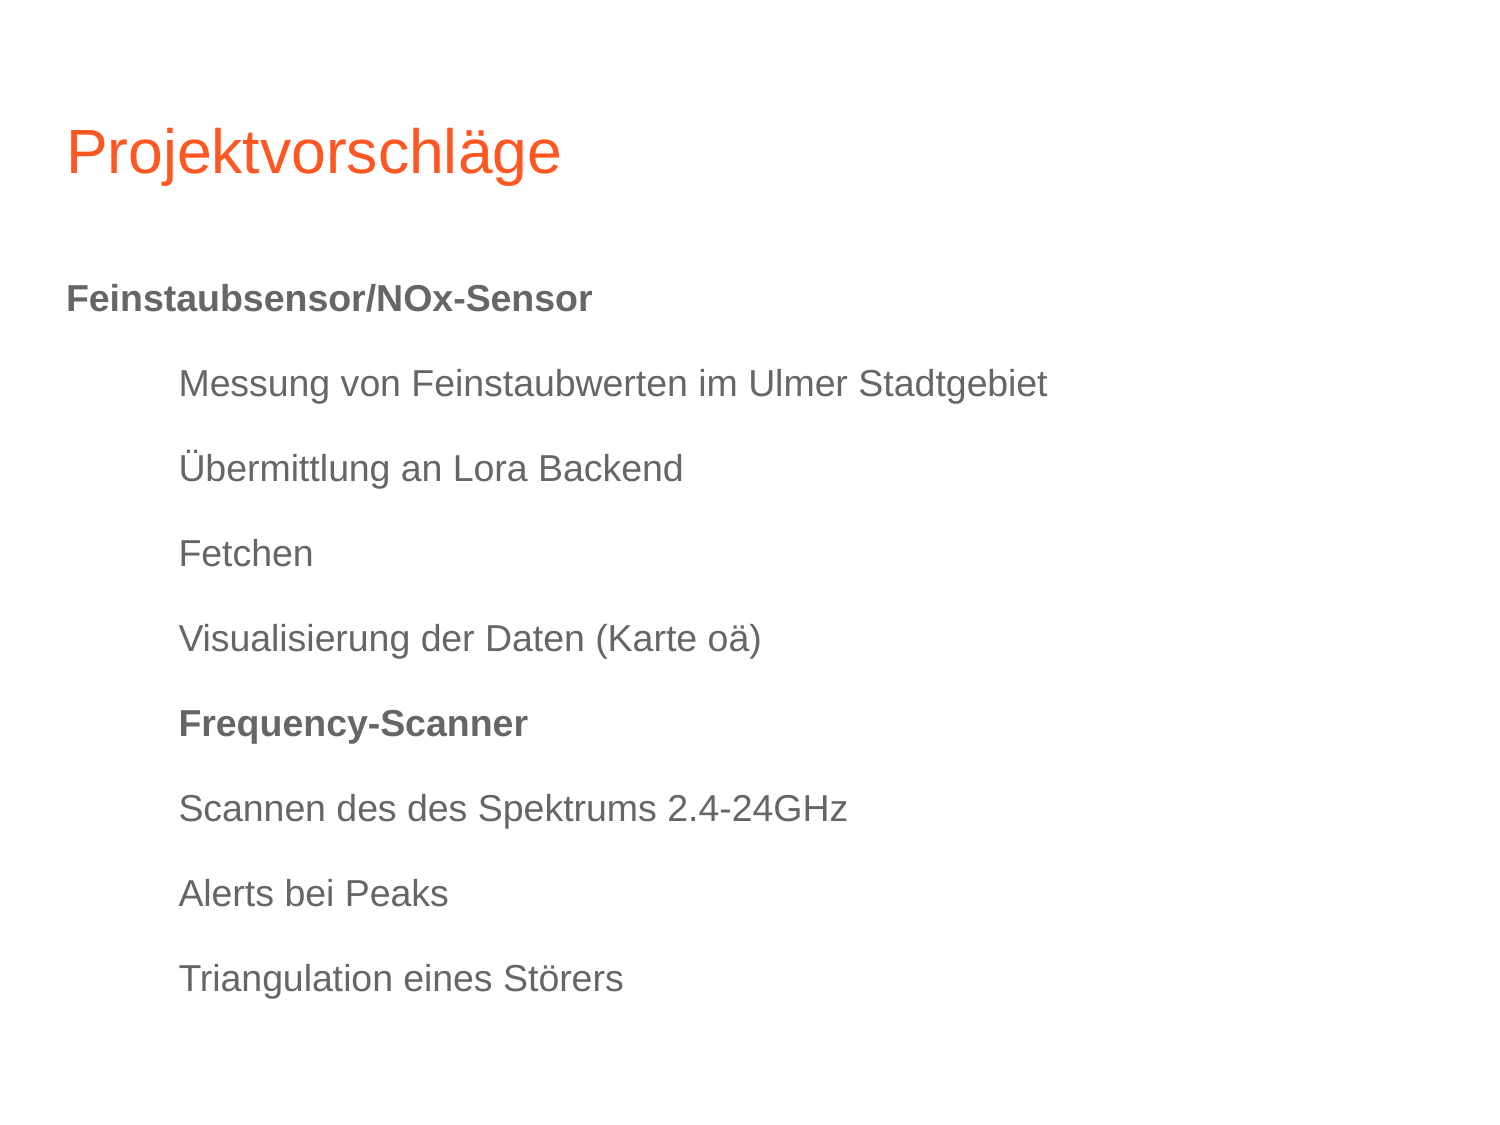

# Projektvorschläge
Feinstaubsensor/NOx-Sensor
Messung von Feinstaubwerten im Ulmer Stadtgebiet
Übermittlung an Lora Backend
Fetchen
Visualisierung der Daten (Karte oä)
Frequency-Scanner
Scannen des des Spektrums 2.4-24GHz
Alerts bei Peaks
Triangulation eines Störers